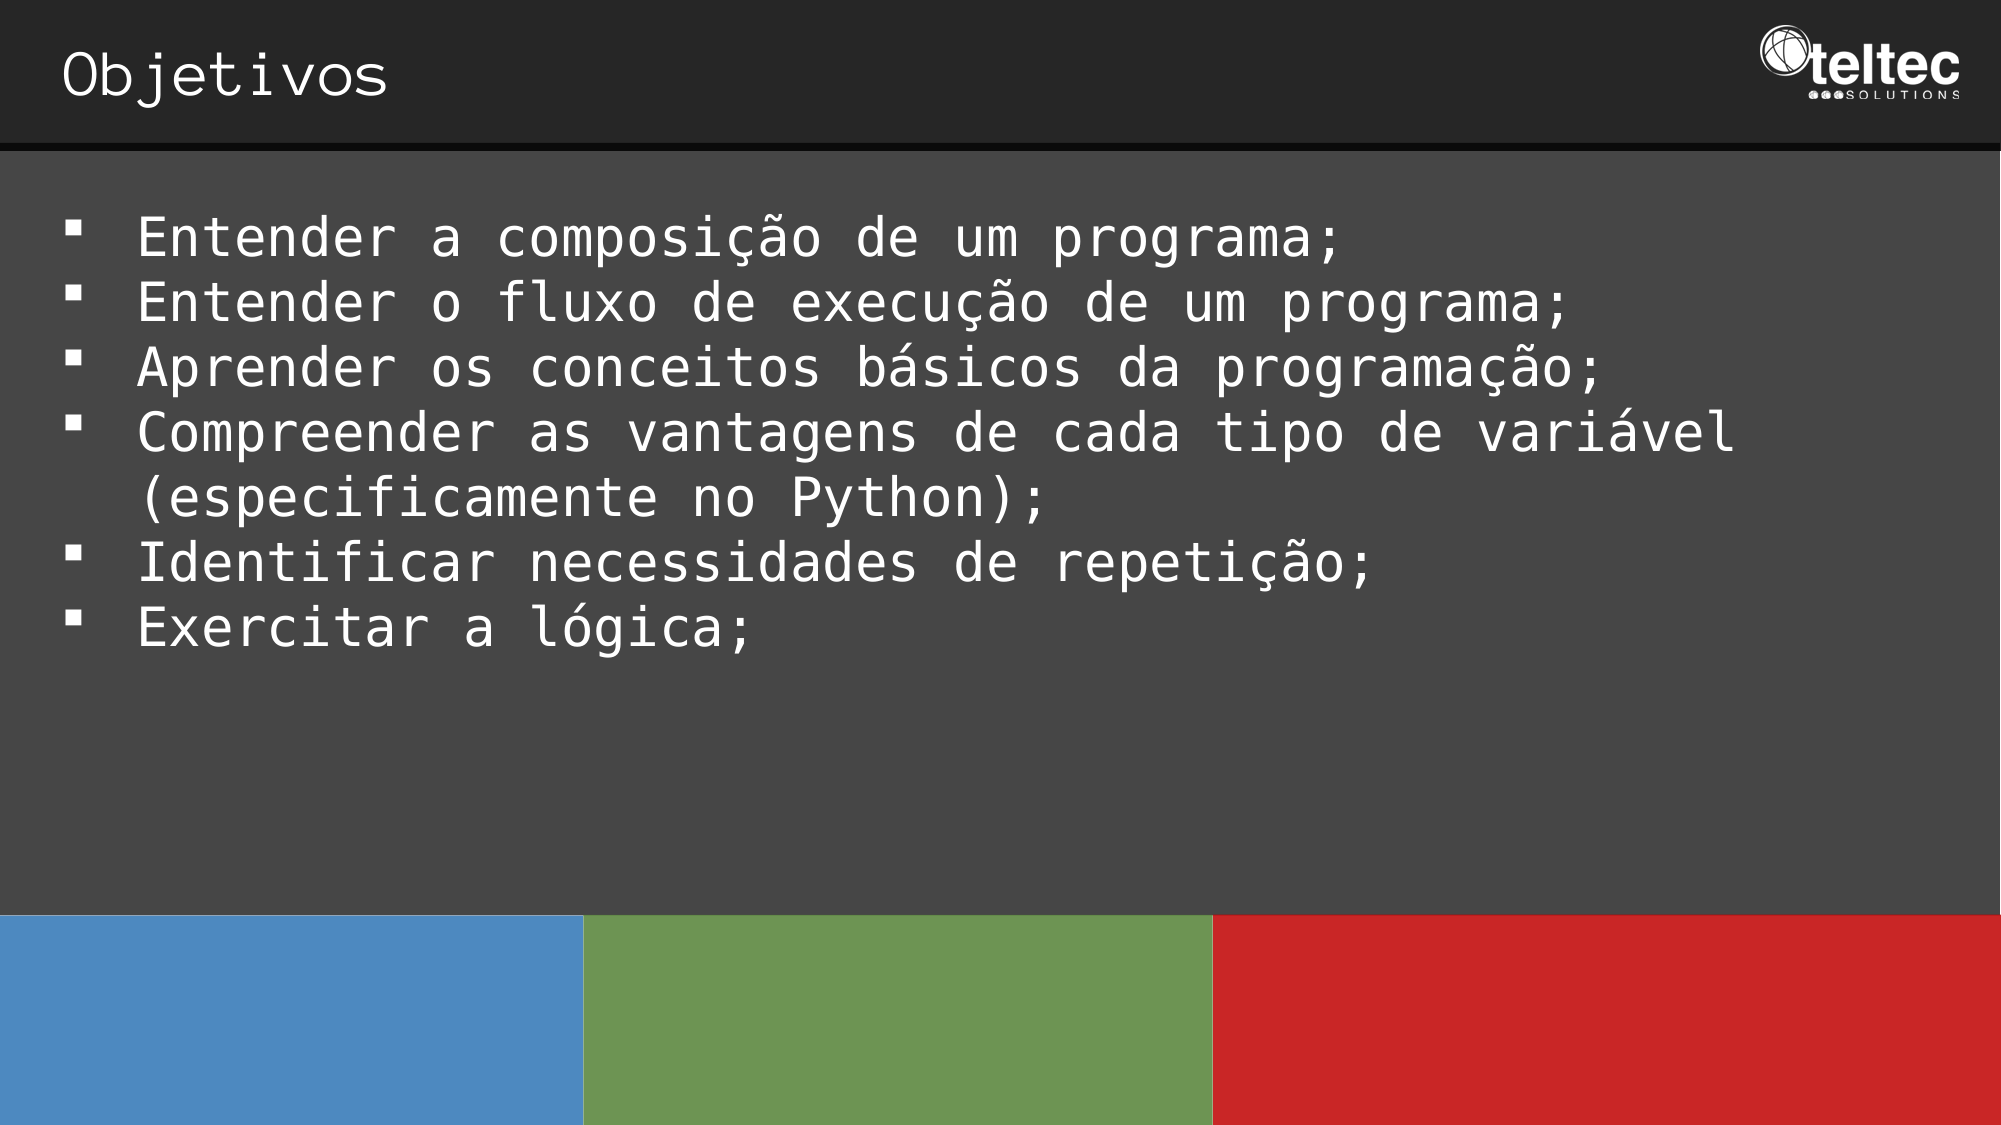

Objetivos
Entender a composição de um programa;
Entender o fluxo de execução de um programa;
Aprender os conceitos básicos da programação;
Compreender as vantagens de cada tipo de variável (especificamente no Python);
Identificar necessidades de repetição;
Exercitar a lógica;